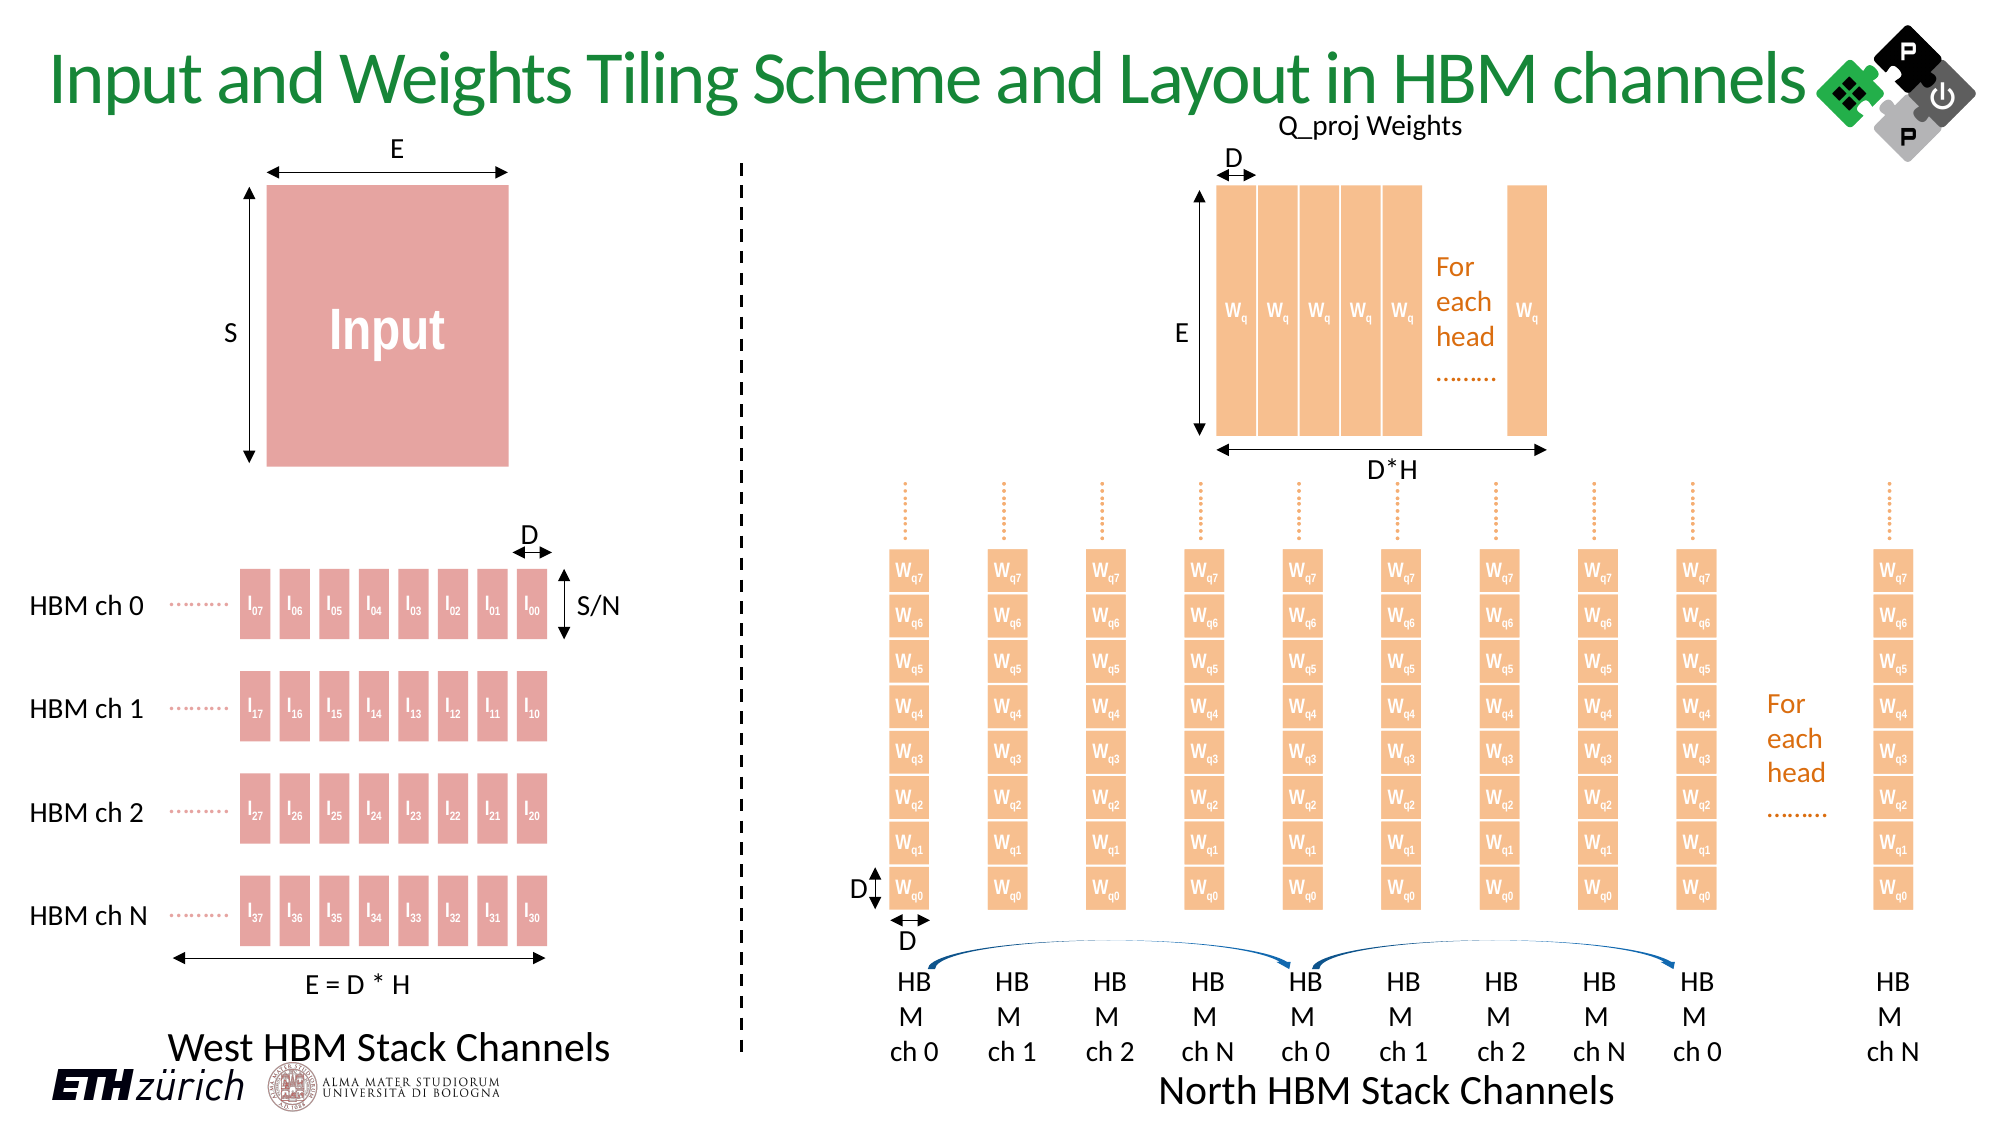

Input and Weights Tiling Scheme and Layout in HBM channels
Q_proj Weights
E
D
Input
Wq
Wq
Wq
Wq
Wq
Wq
For
eachhead………
S
E
D*H
………
Wq7
Wq6
Wq5
Wq4
Wq3
Wq2
Wq1
Wq0
………
Wq0
Wq0
Wq0
Wq0
Wq0
Wq0
Wq0
Wq0
………
Wq7
Wq6
Wq5
Wq4
Wq3
Wq2
Wq1
Wq0
………
Wq0
Wq0
Wq0
Wq0
Wq0
Wq0
Wq0
Wq0
………
Wq7
Wq6
Wq5
Wq4
Wq3
Wq2
Wq1
Wq0
………
Wq0
Wq0
Wq0
Wq0
Wq0
Wq0
Wq0
Wq0
………
Wq7
Wq6
Wq5
Wq4
Wq3
Wq2
Wq1
Wq0
………
Wq0
Wq0
Wq0
Wq0
Wq0
Wq0
Wq0
Wq0
………
Wq7
Wq6
Wq5
Wq4
Wq3
Wq2
Wq1
Wq0
………
Wq0
Wq0
Wq0
Wq0
Wq0
Wq0
Wq0
Wq0
………
Wq7
Wq6
Wq5
Wq4
Wq3
Wq2
Wq1
Wq0
………
Wq0
Wq0
Wq0
Wq0
Wq0
Wq0
Wq0
Wq0
………
Wq7
Wq6
Wq5
Wq4
Wq3
Wq2
Wq1
Wq0
………
Wq0
Wq0
Wq0
Wq0
Wq0
Wq0
Wq0
Wq0
………
Wq7
Wq6
Wq5
Wq4
Wq3
Wq2
Wq1
Wq0
………
Wq0
Wq0
Wq0
Wq0
Wq0
Wq0
Wq0
Wq0
………
Wq7
Wq6
Wq5
Wq4
Wq3
Wq2
Wq1
Wq0
………
Wq0
Wq0
Wq0
Wq0
Wq0
Wq0
Wq0
Wq0
………
Wq7
Wq6
Wq5
Wq4
Wq3
Wq2
Wq1
Wq0
D
I07
I06
I05
I04
I03
I02
I01
I00
………
HBM ch 0
S/N
I17
I16
I15
I14
I13
I12
I11
I10
………
For
eachhead………
HBM ch 1
I27
I26
I25
I24
I23
I22
I21
I20
………
HBM ch 2
D
I37
I36
I35
I34
I33
I32
I31
I30
………
HBM ch N
D

HBM
ch 0
HBM
ch 1
HBM
ch 2
HBM
ch N
HBM
ch 0
HBM
ch 1
HBM
ch 2
HBM
ch N
HBM
ch 0
HBM
ch N
E = D * H
West HBM Stack Channels
North HBM Stack Channels